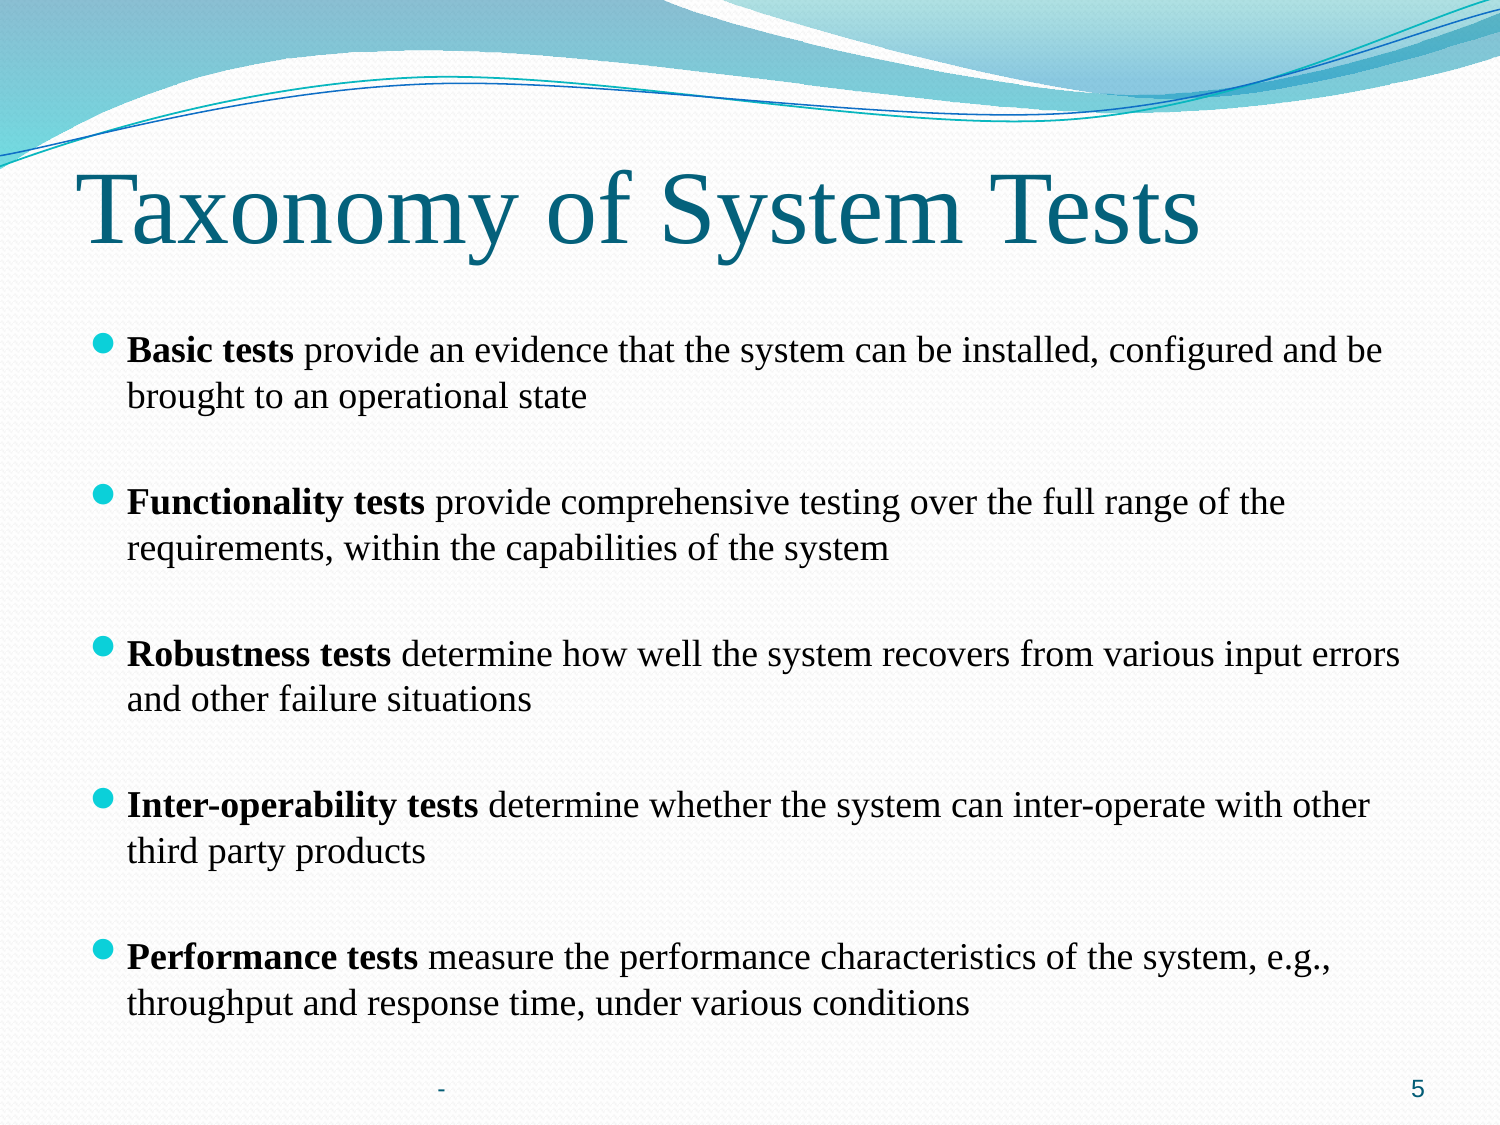

# Taxonomy of System Tests
Basic tests provide an evidence that the system can be installed, configured and be brought to an operational state

Functionality tests provide comprehensive testing over the full range of the requirements, within the capabilities of the system

Robustness tests determine how well the system recovers from various input errors and other failure situations

Inter-operability tests determine whether the system can inter-operate with other third party products

Performance tests measure the performance characteristics of the system, e.g., throughput and response time, under various conditions
-
5